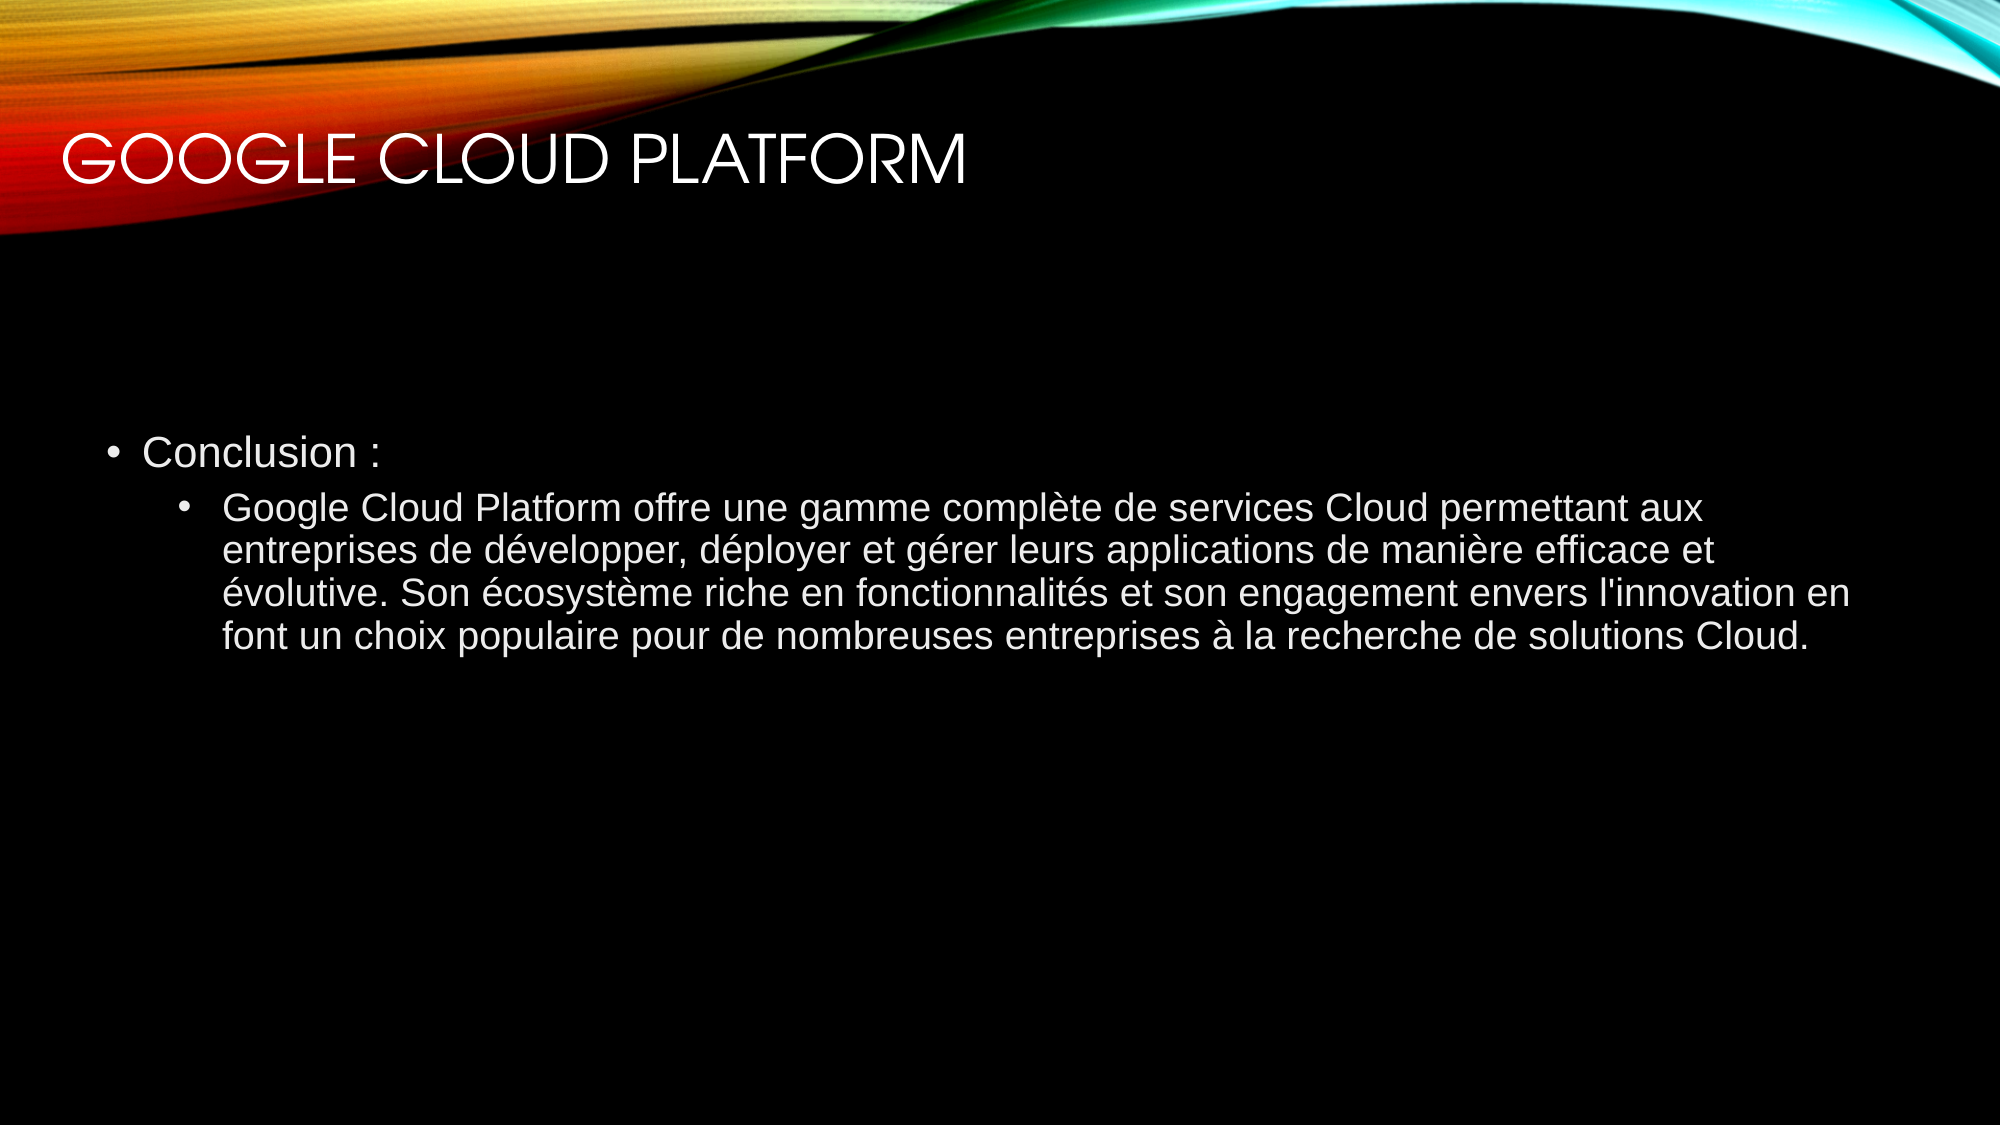

# Google cloud platform
Conclusion :
Google Cloud Platform offre une gamme complète de services Cloud permettant aux entreprises de développer, déployer et gérer leurs applications de manière efficace et évolutive. Son écosystème riche en fonctionnalités et son engagement envers l'innovation en font un choix populaire pour de nombreuses entreprises à la recherche de solutions Cloud.